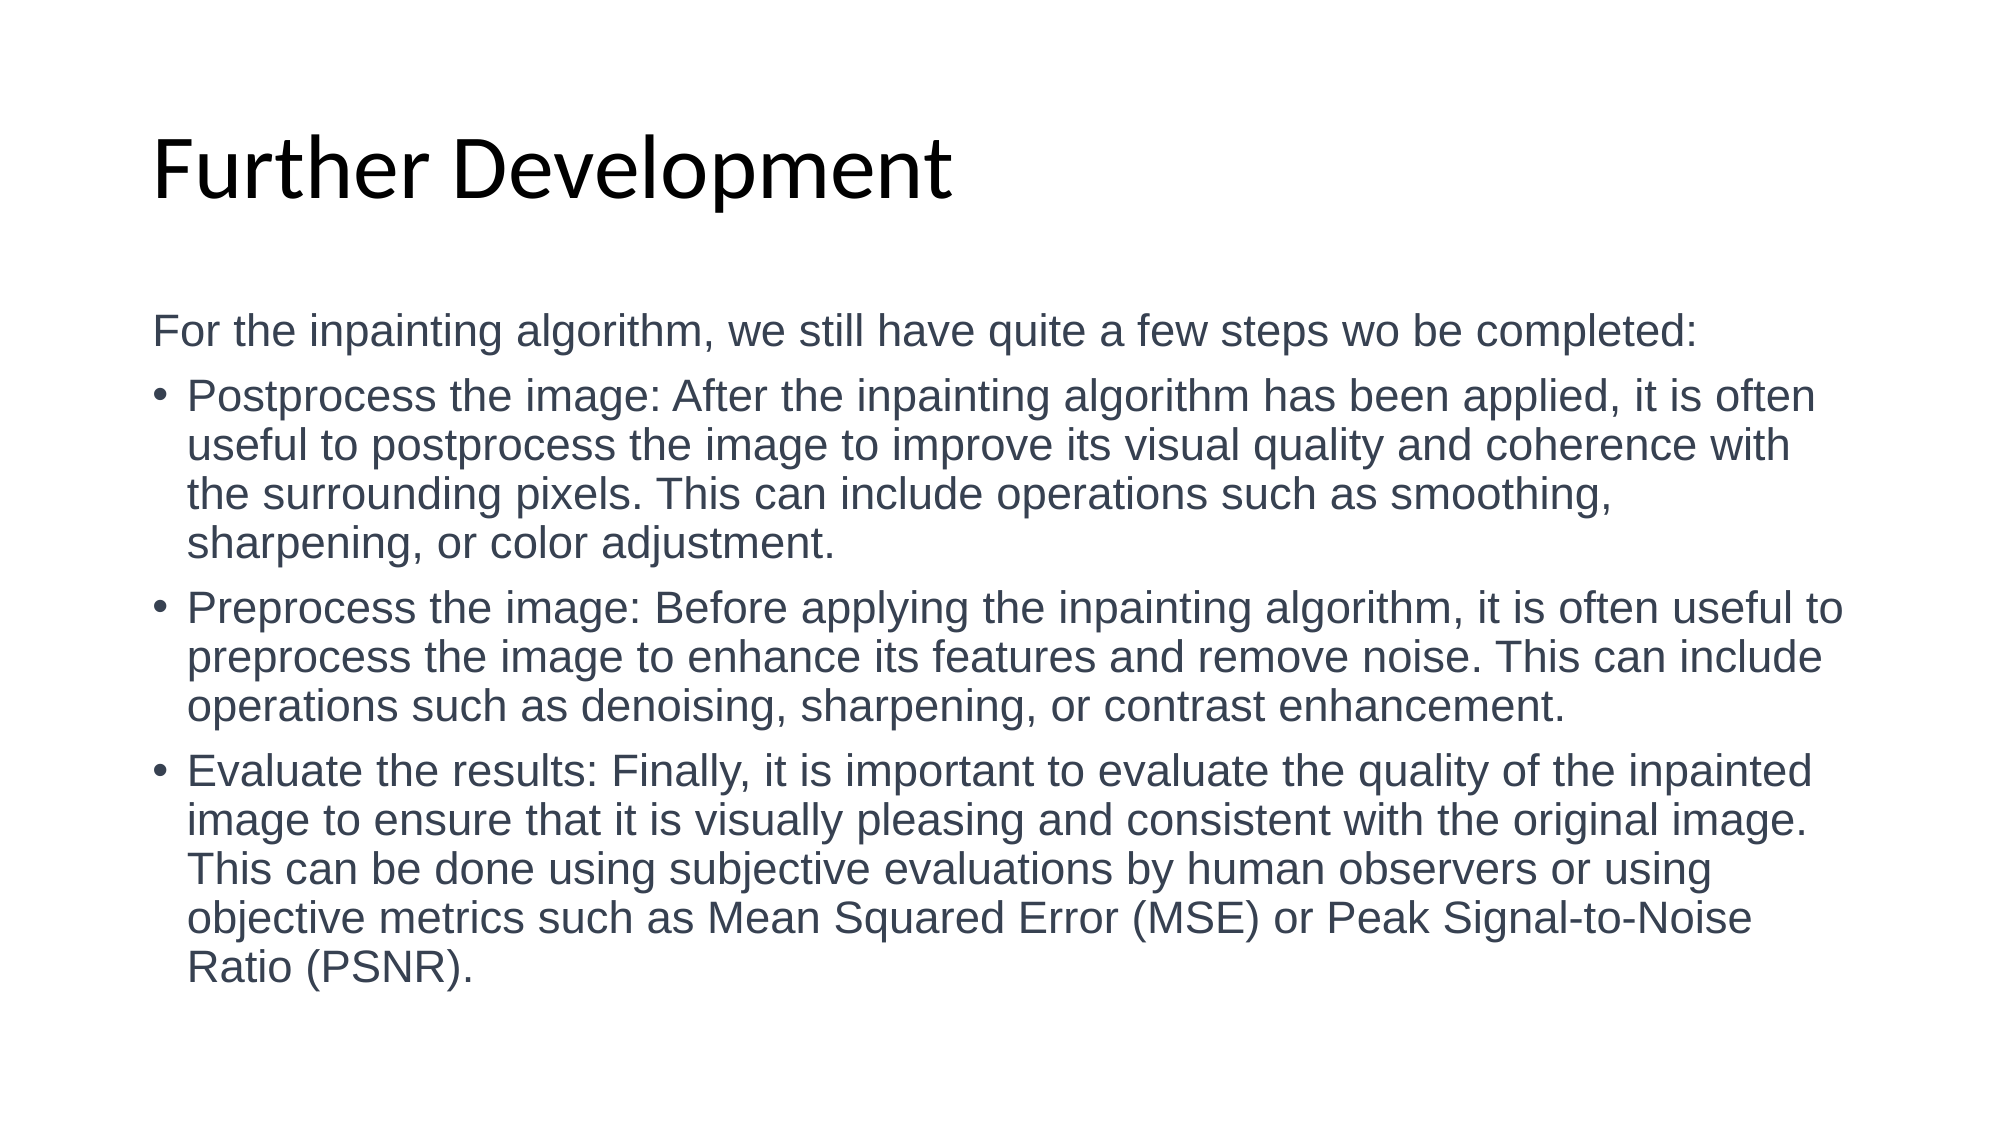

# Further Development
For the inpainting algorithm, we still have quite a few steps wo be completed:
Postprocess the image: After the inpainting algorithm has been applied, it is often useful to postprocess the image to improve its visual quality and coherence with the surrounding pixels. This can include operations such as smoothing, sharpening, or color adjustment.
Preprocess the image: Before applying the inpainting algorithm, it is often useful to preprocess the image to enhance its features and remove noise. This can include operations such as denoising, sharpening, or contrast enhancement.
Evaluate the results: Finally, it is important to evaluate the quality of the inpainted image to ensure that it is visually pleasing and consistent with the original image. This can be done using subjective evaluations by human observers or using objective metrics such as Mean Squared Error (MSE) or Peak Signal-to-Noise Ratio (PSNR).